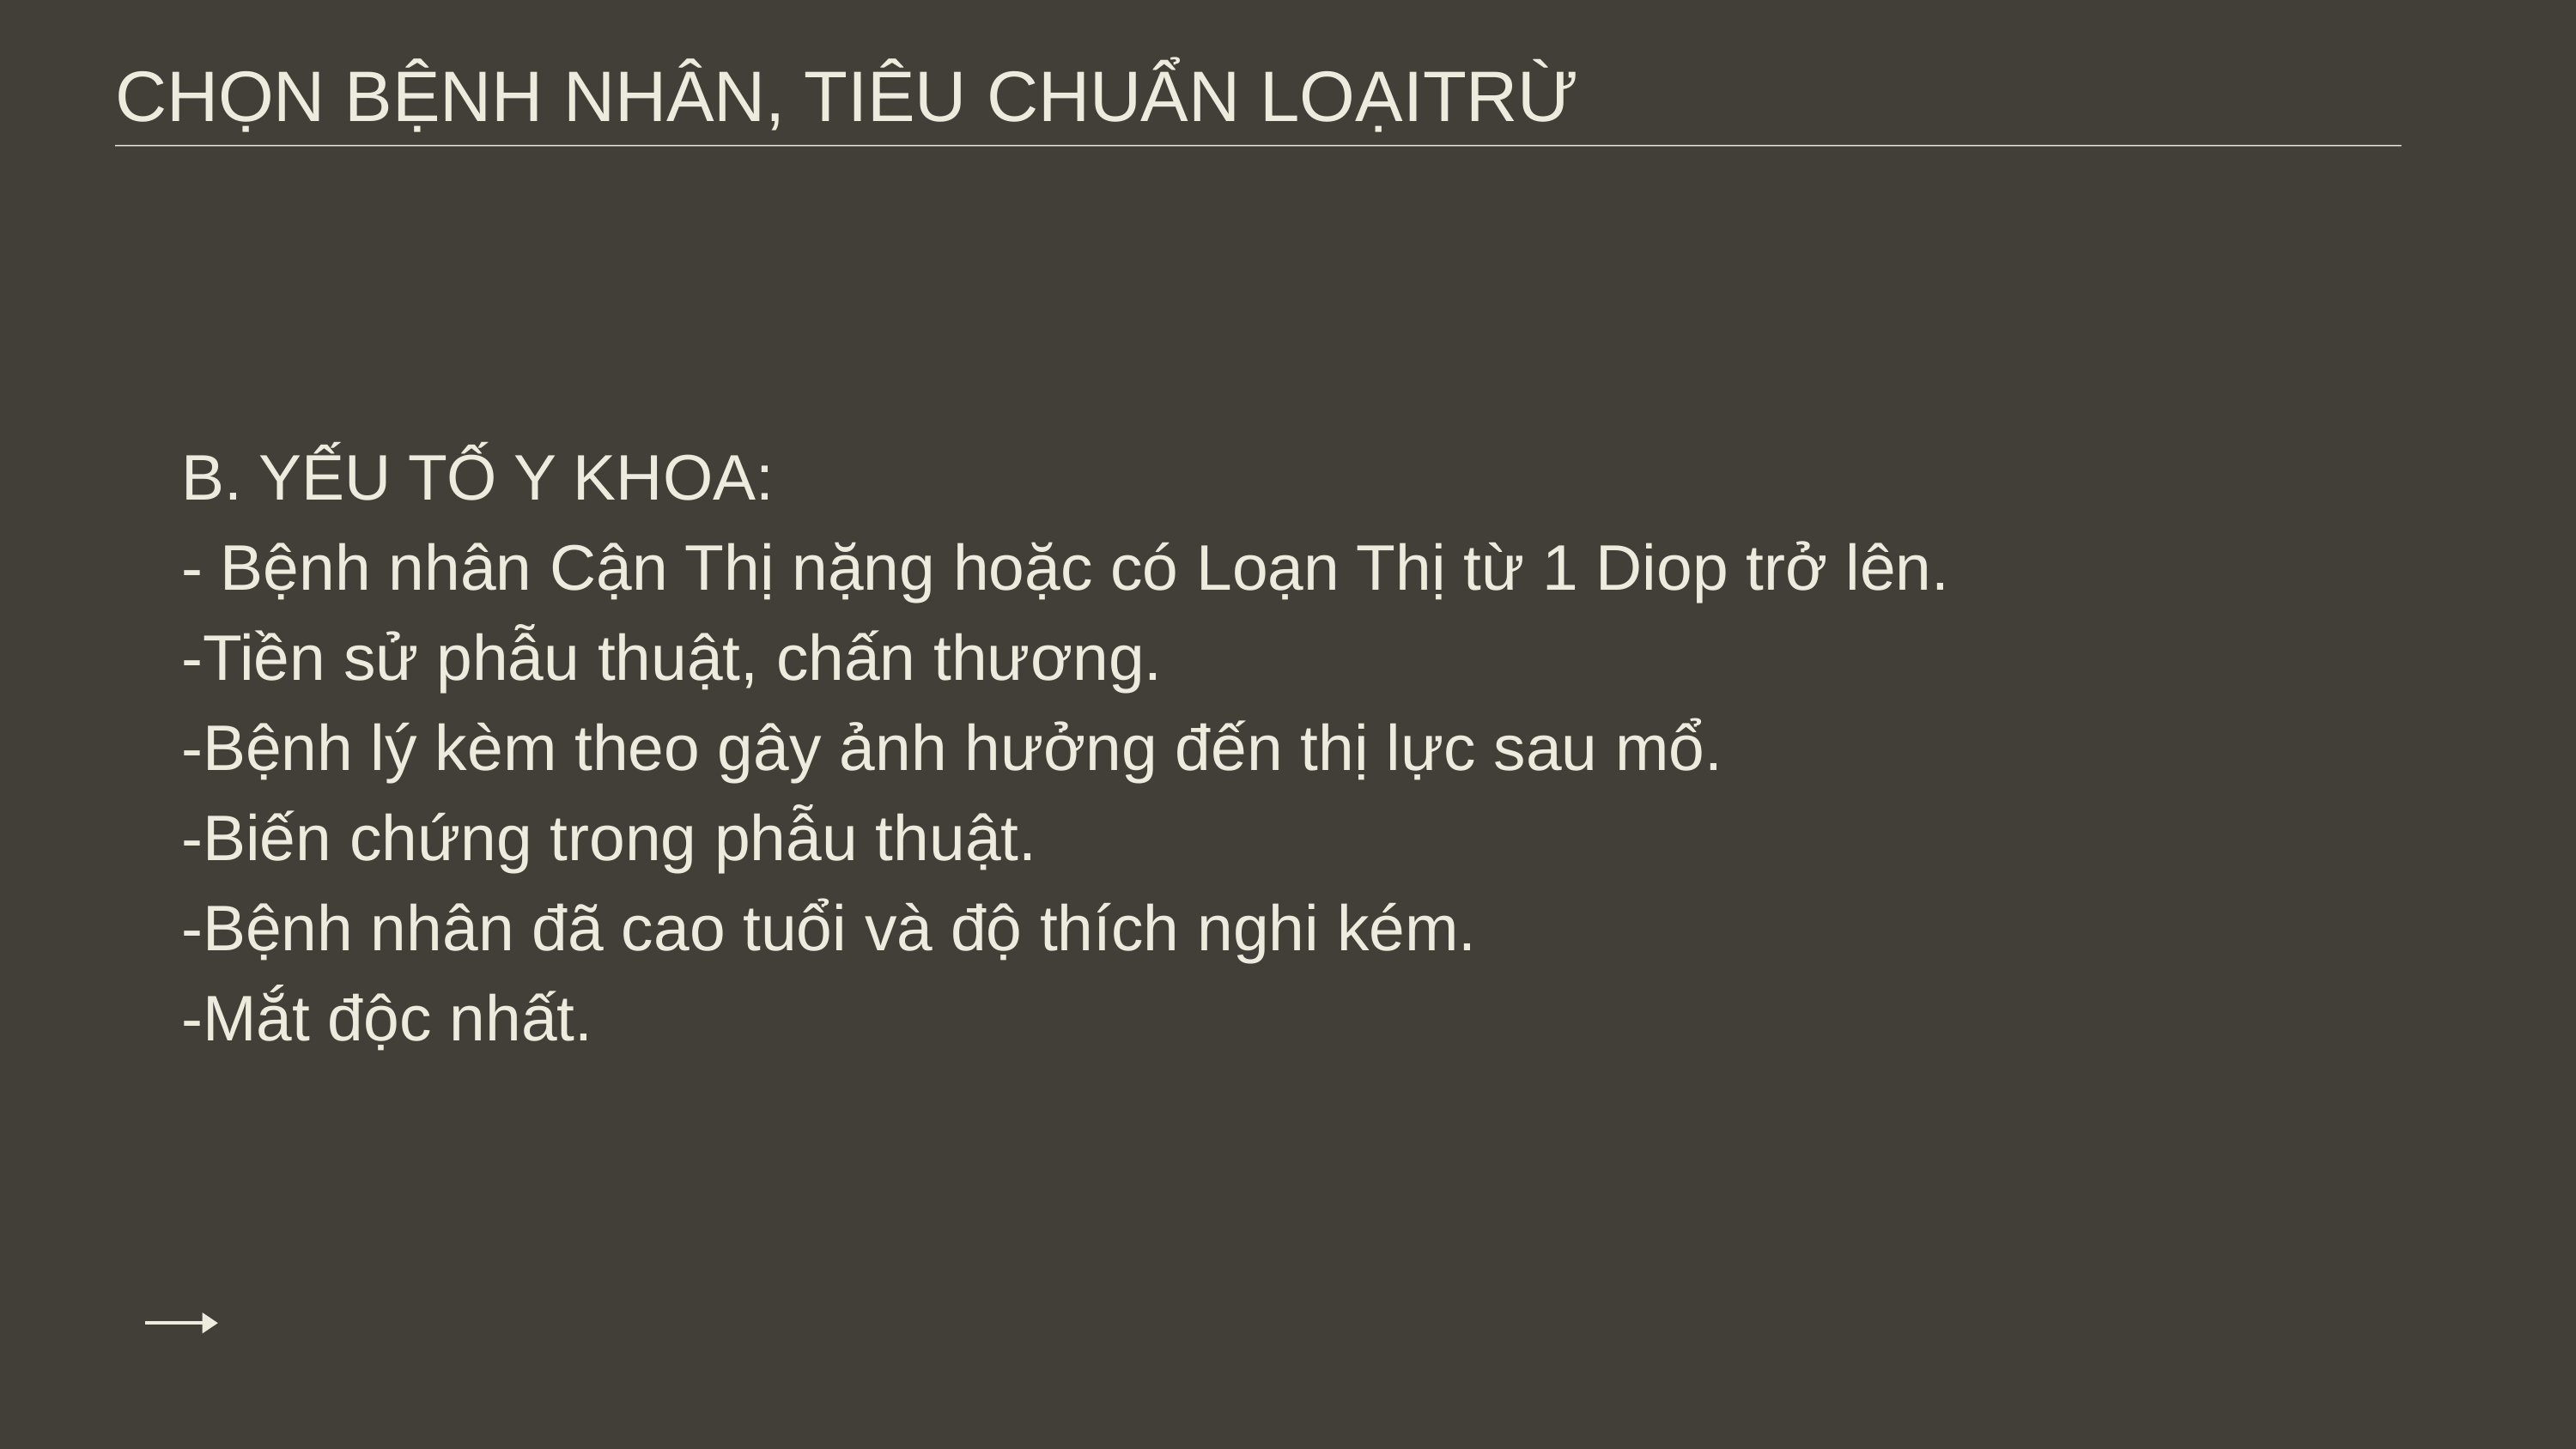

CHỌN BỆNH NHÂN, TIÊU CHUẨN LOẠITRỪ
B. YẾU TỐ Y KHOA:
- Bệnh nhân Cận Thị nặng hoặc có Loạn Thị từ 1 Diop trở lên.
-Tiền sử phẫu thuật, chấn thương.
-Bệnh lý kèm theo gây ảnh hưởng đến thị lực sau mổ.
-Biến chứng trong phẫu thuật.
-Bệnh nhân đã cao tuổi và độ thích nghi kém.
-Mắt độc nhất.